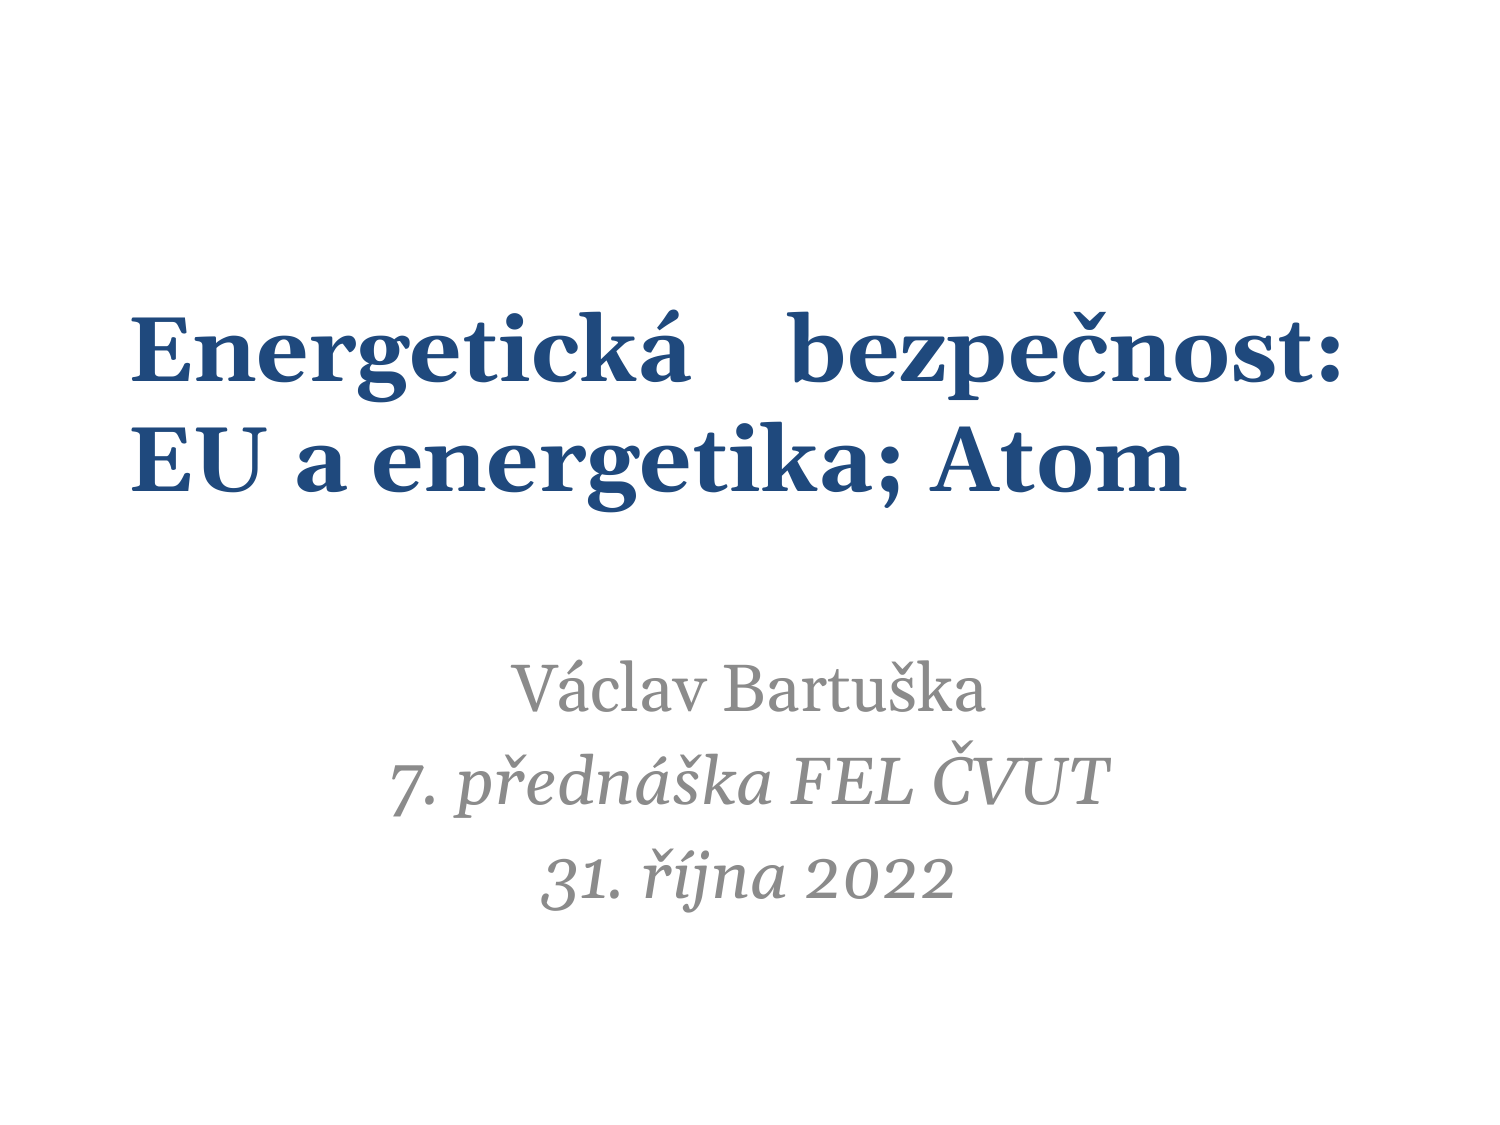

# Energetická bezpečnost: EU a energetika; Atom
Václav Bartuška
7. přednáška FEL ČVUT
31. října 2022